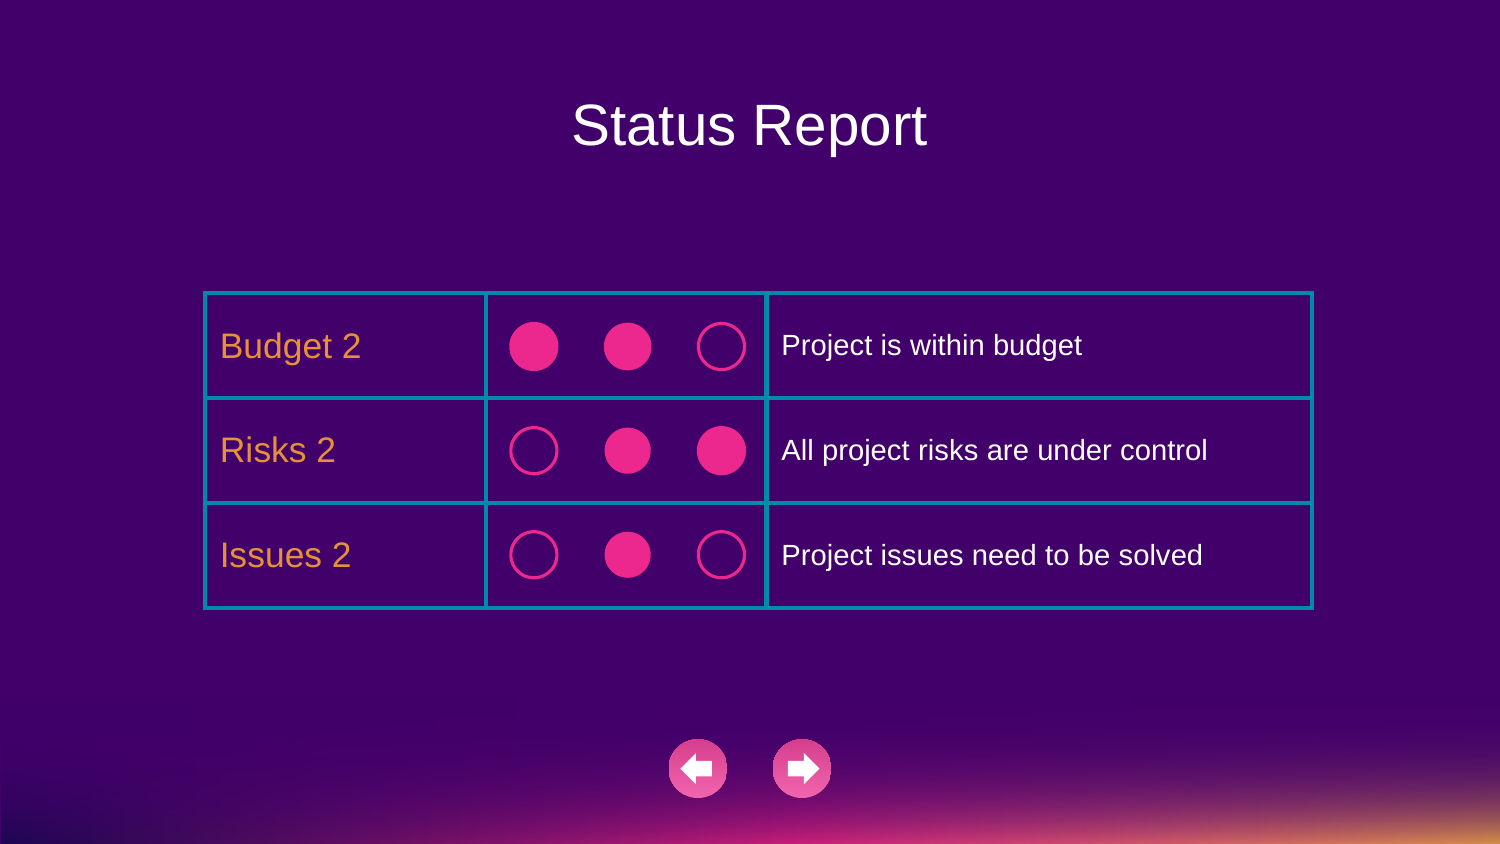

# Status Report
| Budget 2 |  | Project is within budget |
| --- | --- | --- |
| Risks 2 |  | All project risks are under control |
| Issues 2 |  | Project issues need to be solved |